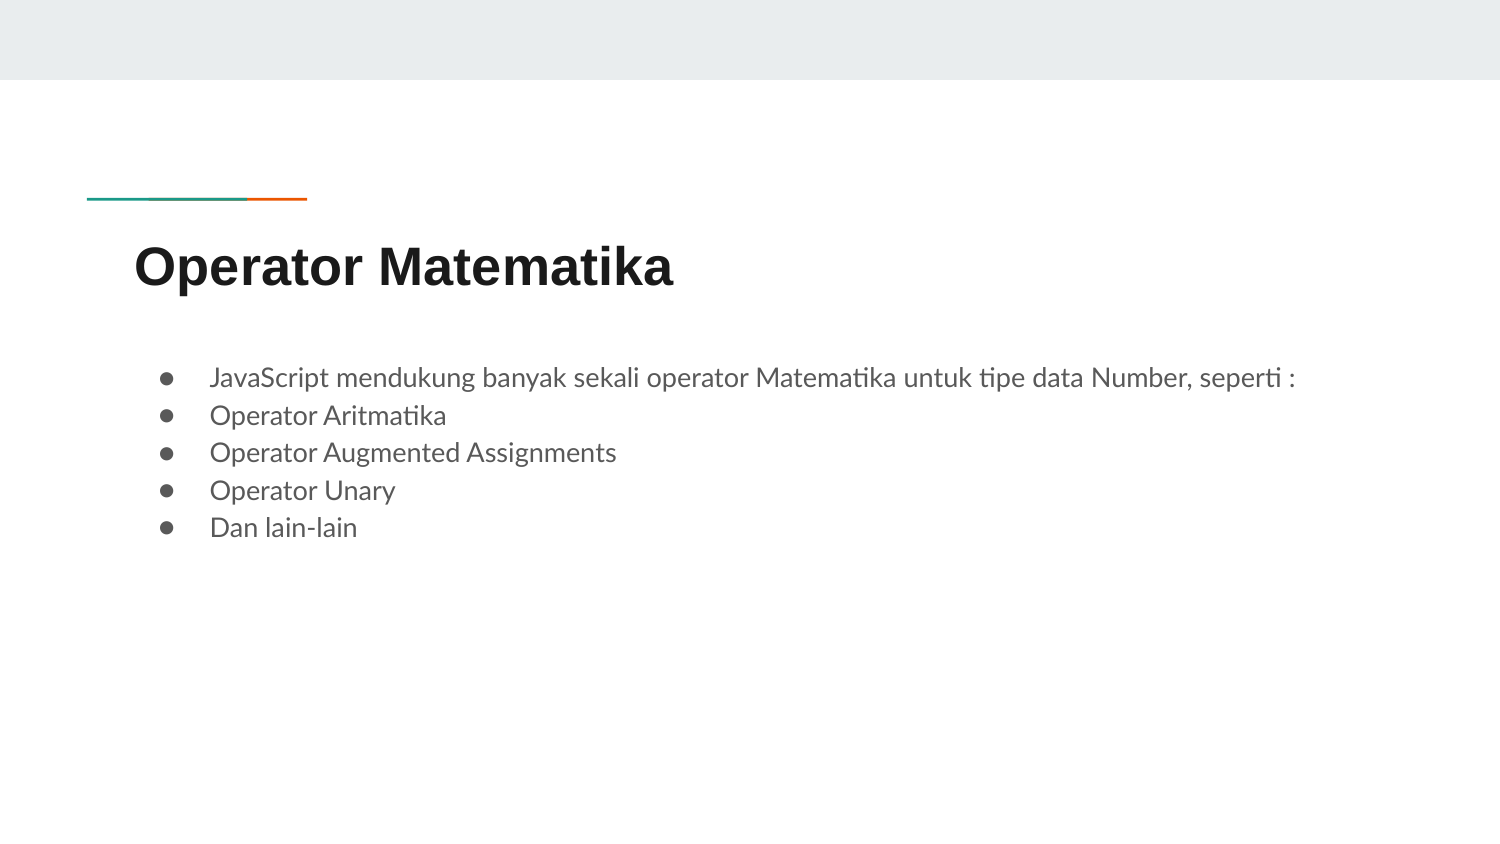

# Operator Matematika
JavaScript mendukung banyak sekali operator Matematika untuk tipe data Number, seperti :
Operator Aritmatika
Operator Augmented Assignments
Operator Unary
Dan lain-lain